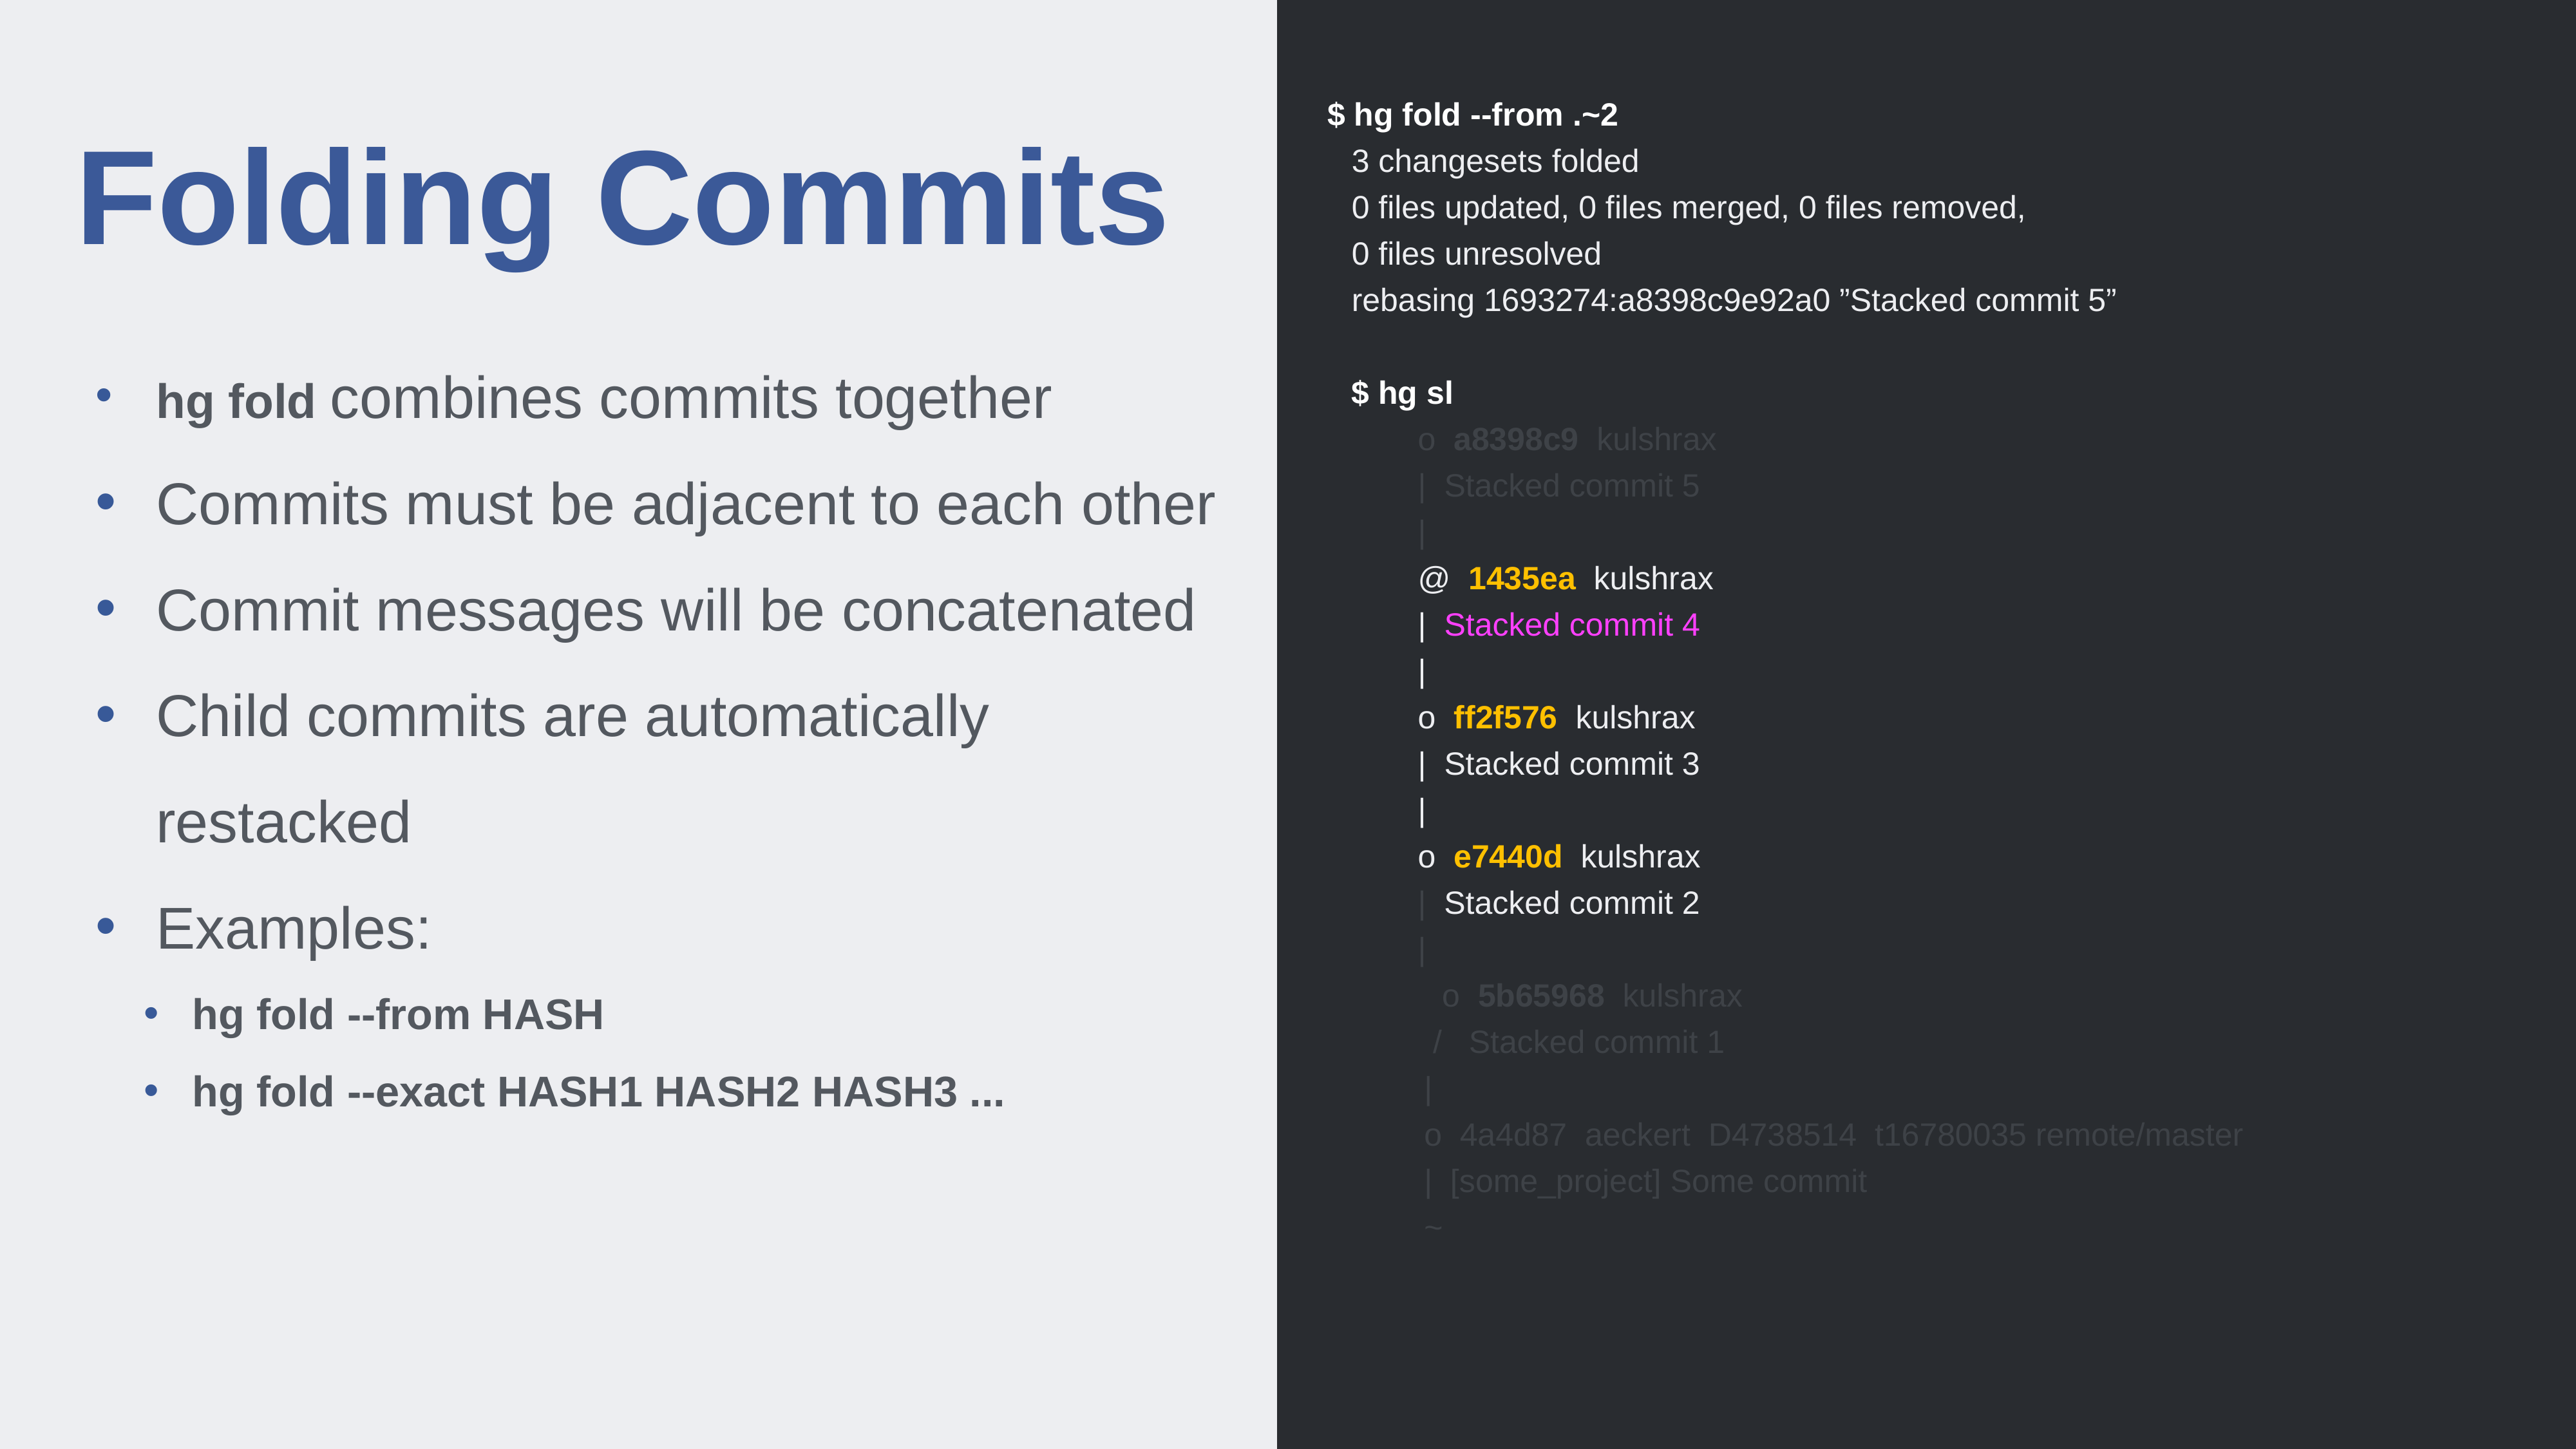

$ hg fold --from .~2
3 changesets folded
0 files updated, 0 files merged, 0 files removed,
0 files unresolved
rebasing 1693274:a8398c9e92a0 ”Stacked commit 5”

$ hg sl
  o  a8398c9  kulshrax
  |  Stacked commit 5
  |
  @  1435ea  kulshrax
  |  Stacked commit 4
  |
  o  ff2f576  kulshrax
  |  Stacked commit 3
  |
  o  e7440d  kulshrax
  |  Stacked commit 2
  |
	  o  5b65968  kulshrax
	 /   Stacked commit 1
	|
	o  4a4d87  aeckert  D4738514  t16780035 remote/master
	|  [some_project] Some commit
	~

# Folding Commits
hg fold combines commits together
Commits must be adjacent to each other
Commit messages will be concatenated
Child commits are automatically restacked
Examples:
hg fold --from HASH
hg fold --exact HASH1 HASH2 HASH3 ...